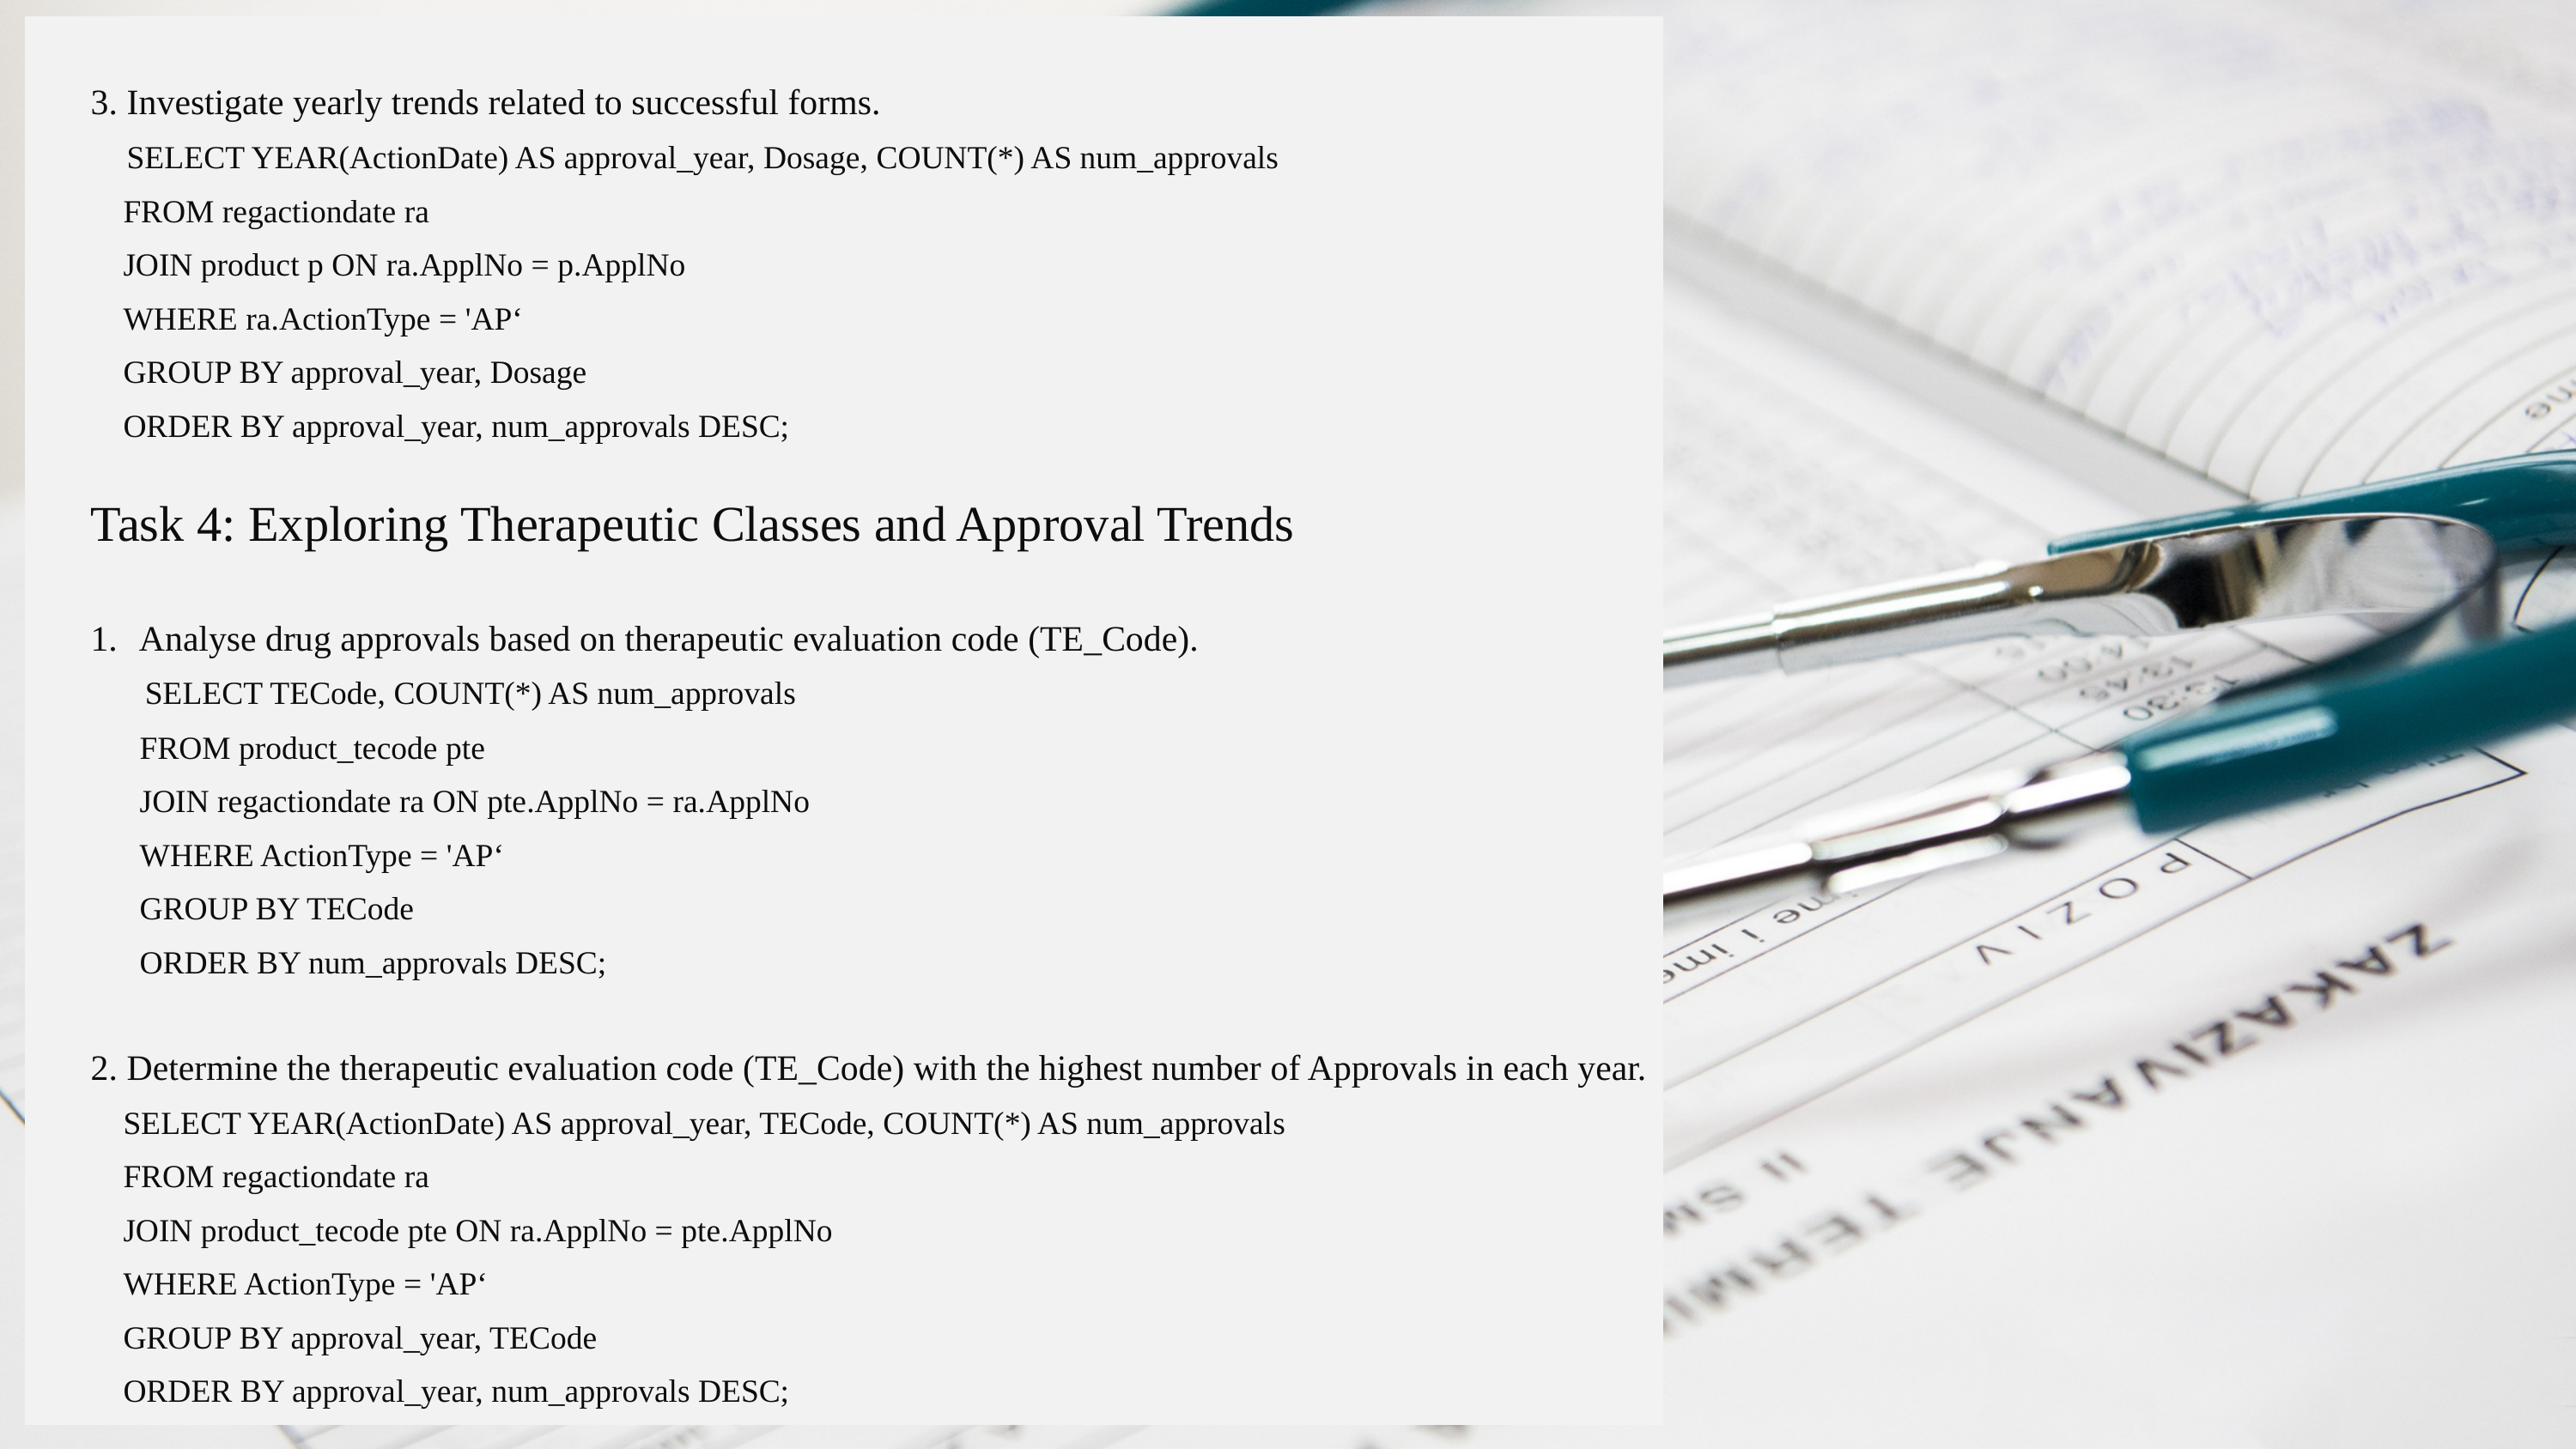

3. Investigate yearly trends related to successful forms.
    SELECT YEAR(ActionDate) AS approval_year, Dosage, COUNT(*) AS num_approvals
    FROM regactiondate ra
    JOIN product p ON ra.ApplNo = p.ApplNo
    WHERE ra.ActionType = 'AP‘
    GROUP BY approval_year, Dosage
    ORDER BY approval_year, num_approvals DESC;

Task 4: Exploring Therapeutic Classes and Approval Trends

Analyse drug approvals based on therapeutic evaluation code (TE_Code).
      SELECT TECode, COUNT(*) AS num_approvals
      FROM product_tecode pte
      JOIN regactiondate ra ON pte.ApplNo = ra.ApplNo
      WHERE ActionType = 'AP‘
      GROUP BY TECode
      ORDER BY num_approvals DESC;

2. Determine the therapeutic evaluation code (TE_Code) with the highest number of Approvals in each year.
    SELECT YEAR(ActionDate) AS approval_year, TECode, COUNT(*) AS num_approvals
    FROM regactiondate ra
    JOIN product_tecode pte ON ra.ApplNo = pte.ApplNo
    WHERE ActionType = 'AP‘
    GROUP BY approval_year, TECode
    ORDER BY approval_year, num_approvals DESC;